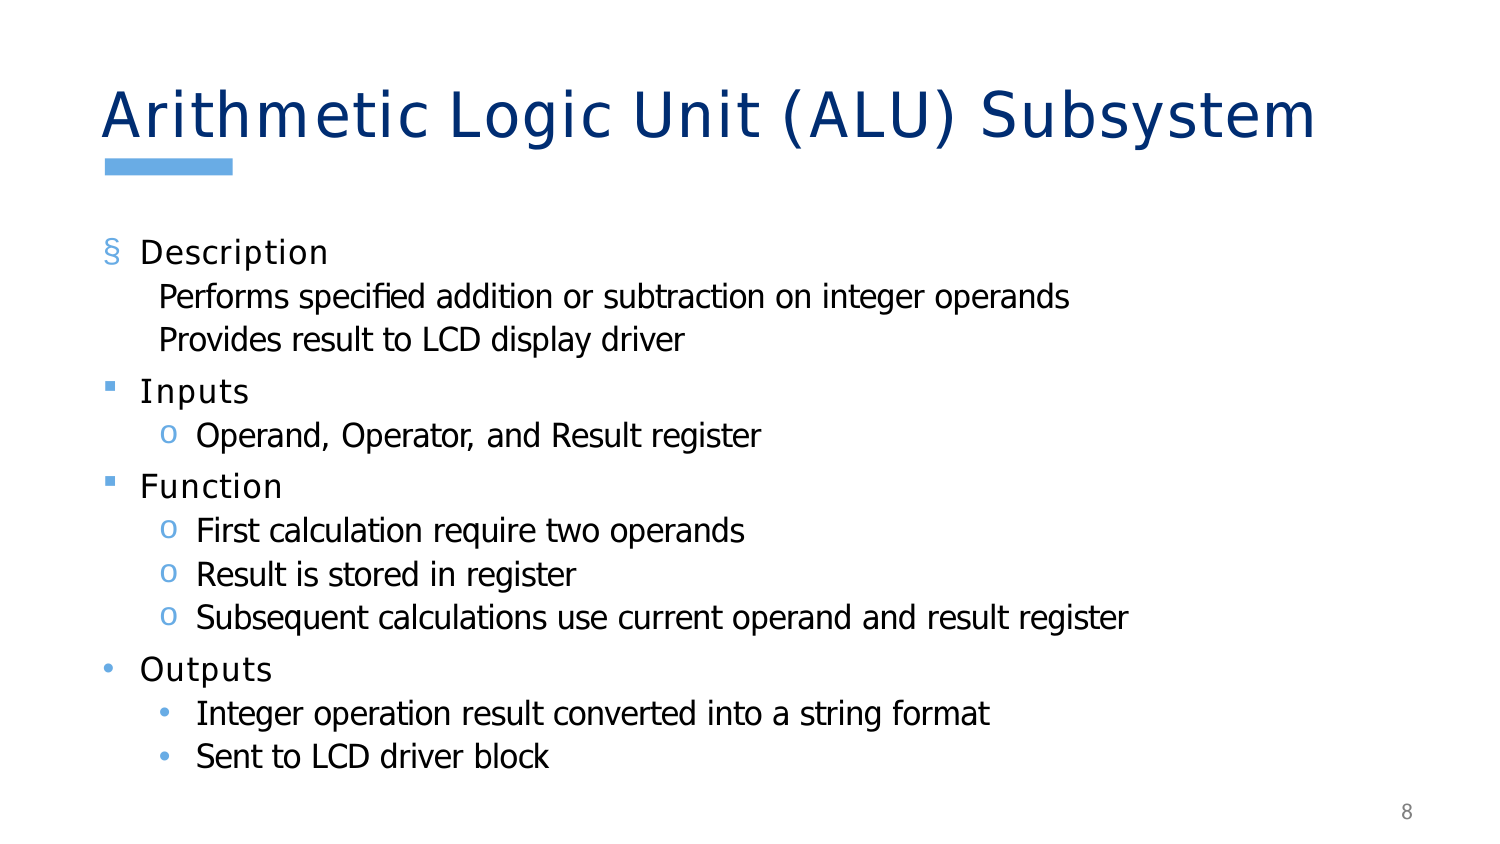

# Arithmetic Logic Unit (ALU) Subsystem
Description
Performs specified addition or subtraction on integer operands
Provides result to LCD display driver
Inputs
Operand, Operator, and Result register
Function
First calculation require two operands
Result is stored in register
Subsequent calculations use current operand and result register
Outputs
Integer operation result converted into a string format
Sent to LCD driver block